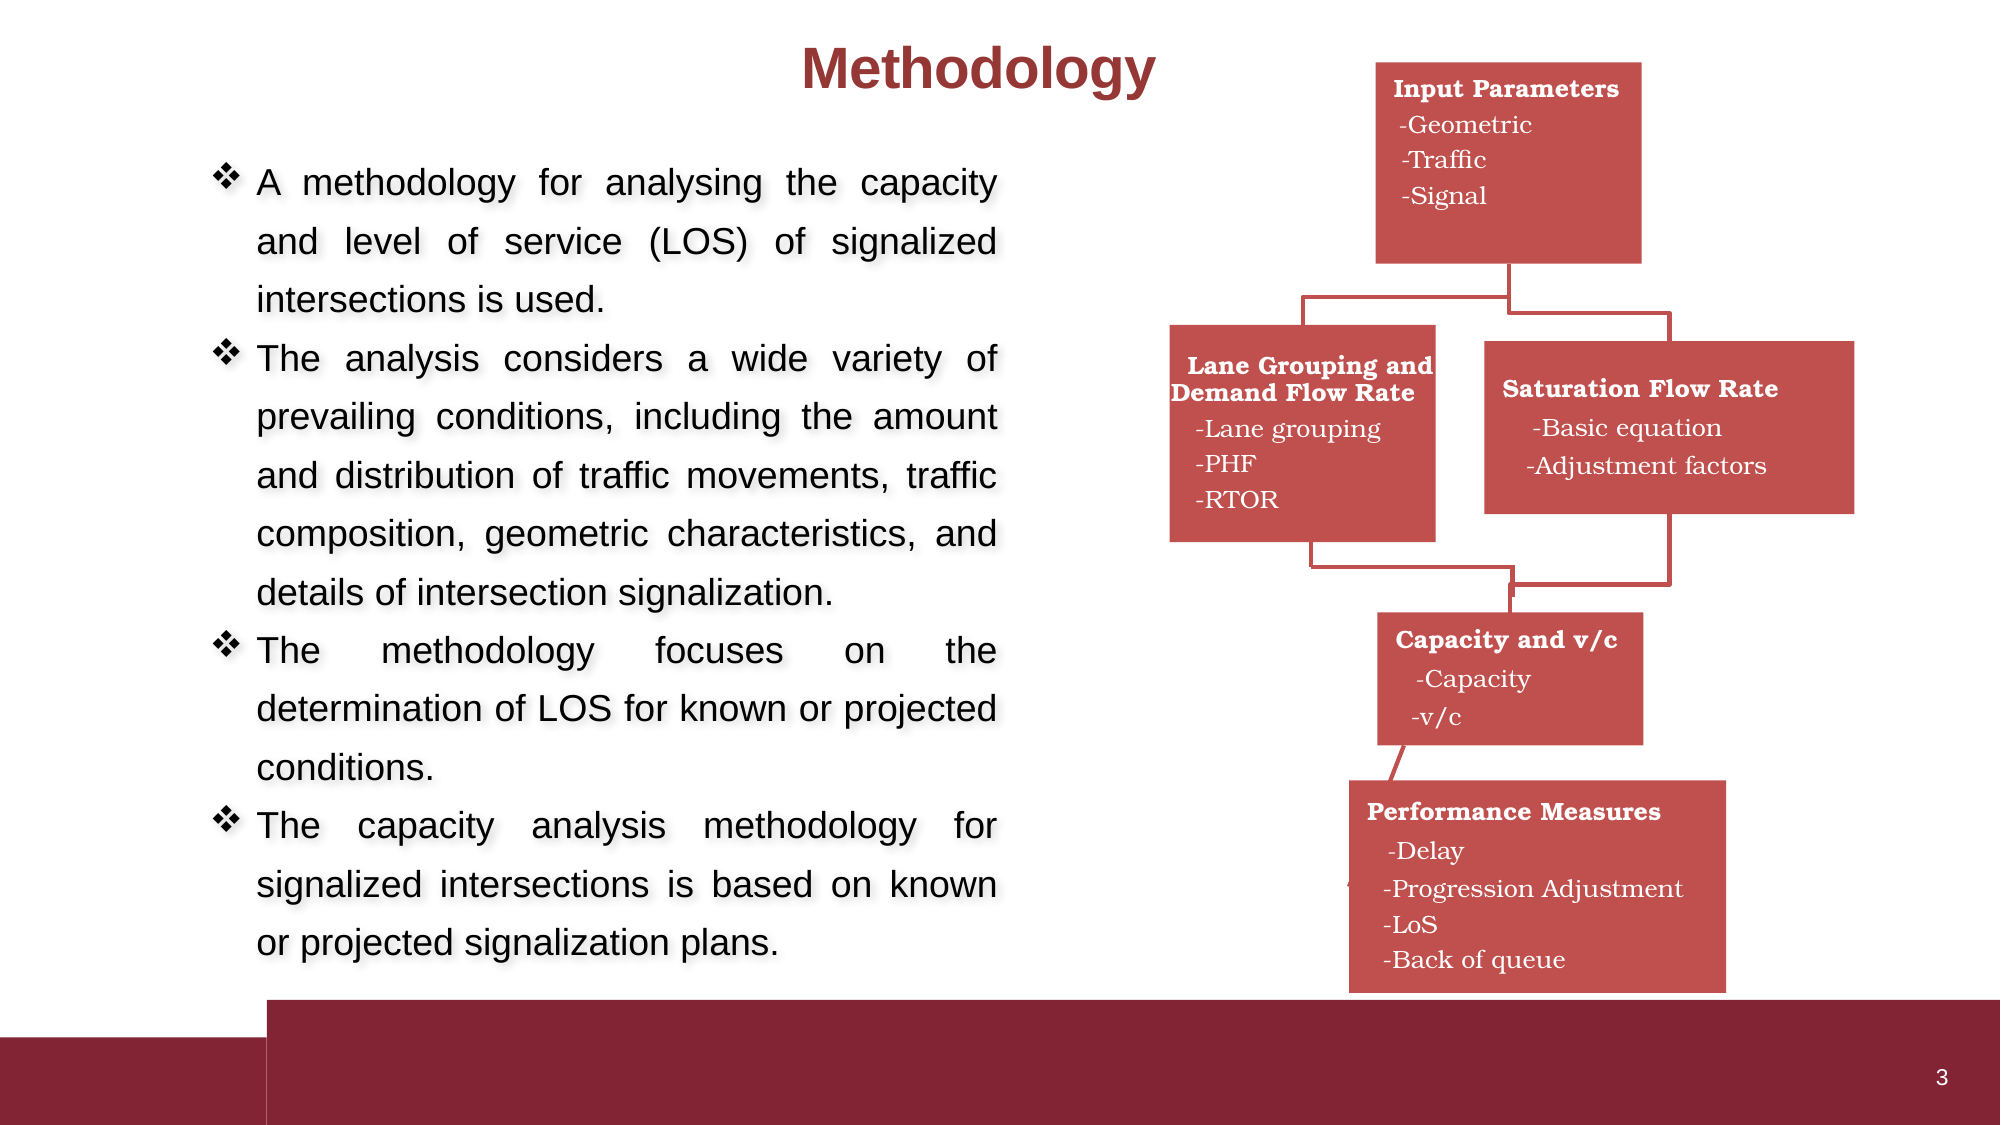

Methodology
  Input Parameters
   -Geometric
   -Traffic
   -Signal

  Lane Grouping and Demand Flow Rate
   -Lane grouping
   -PHF
   -RTOR
  Saturation Flow Rate
     -Basic equation
     -Adjustment factors
  Capacity and v/c
    -Capacity
    -v/c
  Performance Measures
    -Delay
    -Progression Adjustment
    -LoS
    -Back of queue
A methodology for analysing the capacity and level of service (LOS) of signalized intersections is used.
The analysis considers a wide variety of prevailing conditions, including the amount and distribution of traffic movements, traffic composition, geometric characteristics, and details of intersection signalization.
The methodology focuses on the determination of LOS for known or projected conditions.
The capacity analysis methodology for signalized intersections is based on known or projected signalization plans.
3